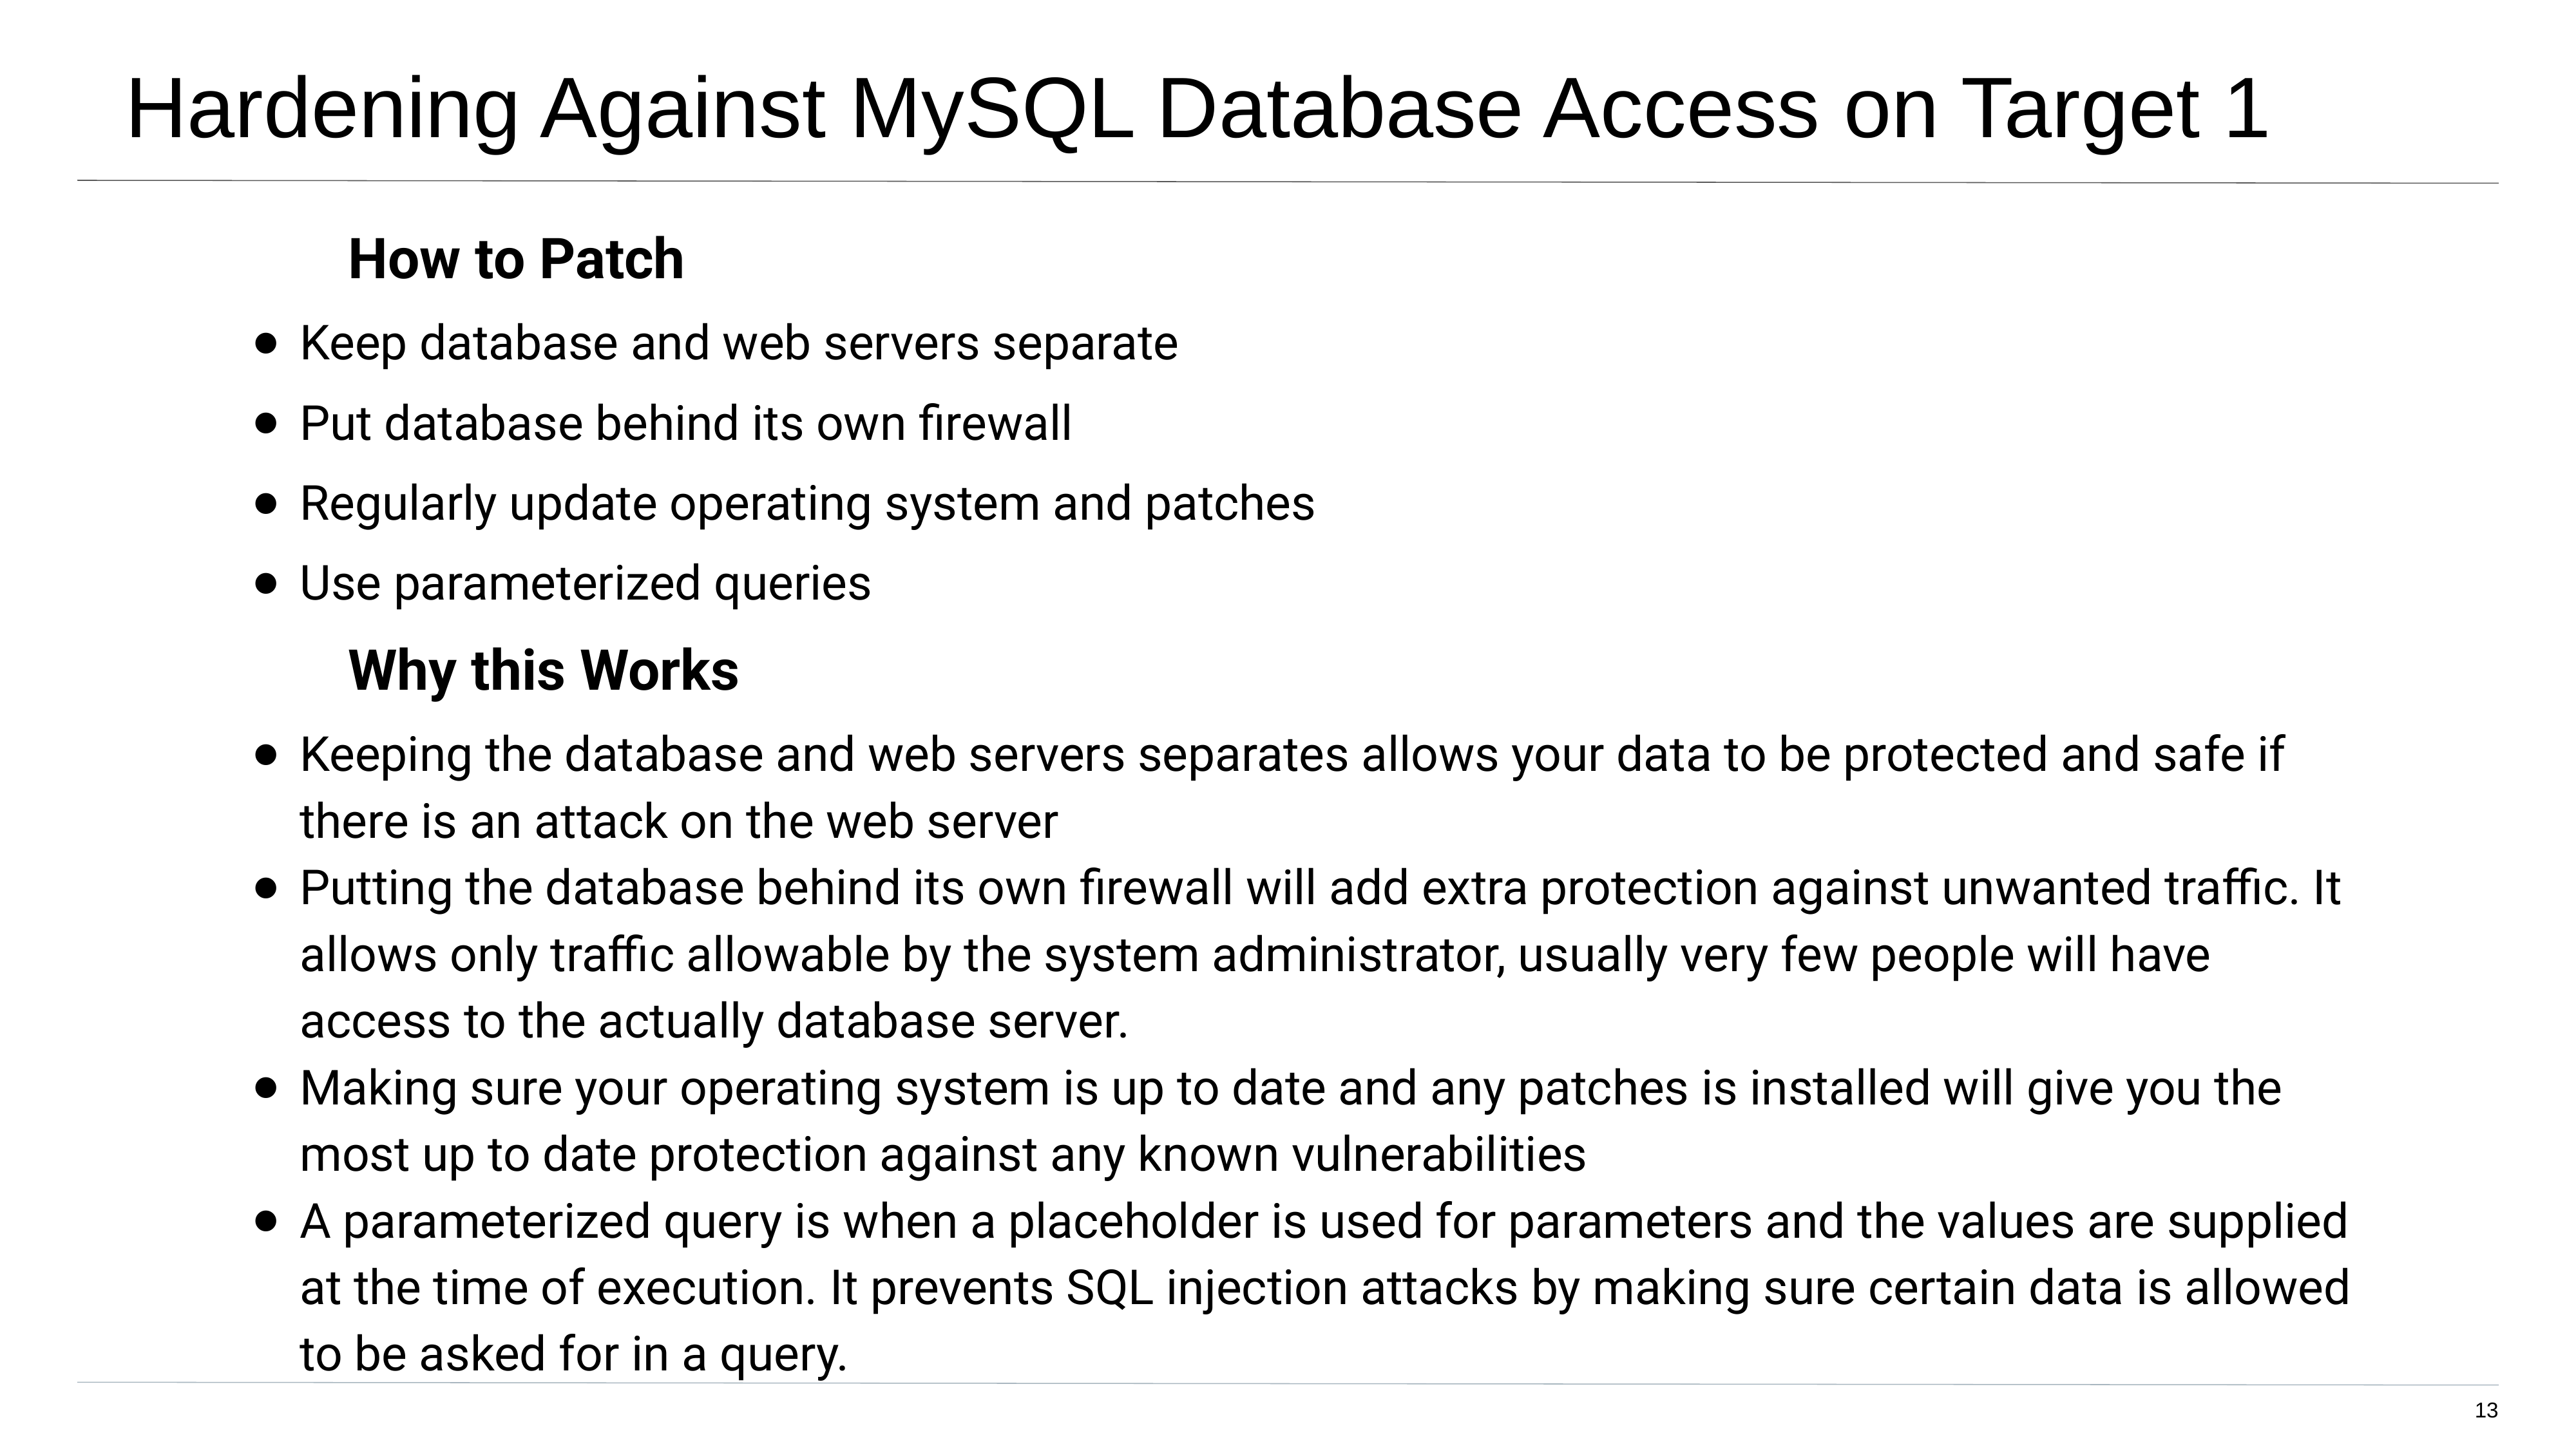

# Hardening Against MySQL Database Access on Target 1
	How to Patch
Keep database and web servers separate
Put database behind its own firewall
Regularly update operating system and patches
Use parameterized queries
	Why this Works
Keeping the database and web servers separates allows your data to be protected and safe if there is an attack on the web server
Putting the database behind its own firewall will add extra protection against unwanted traffic. It allows only traffic allowable by the system administrator, usually very few people will have access to the actually database server.
Making sure your operating system is up to date and any patches is installed will give you the most up to date protection against any known vulnerabilities
A parameterized query is when a placeholder is used for parameters and the values are supplied at the time of execution. It prevents SQL injection attacks by making sure certain data is allowed to be asked for in a query.
13